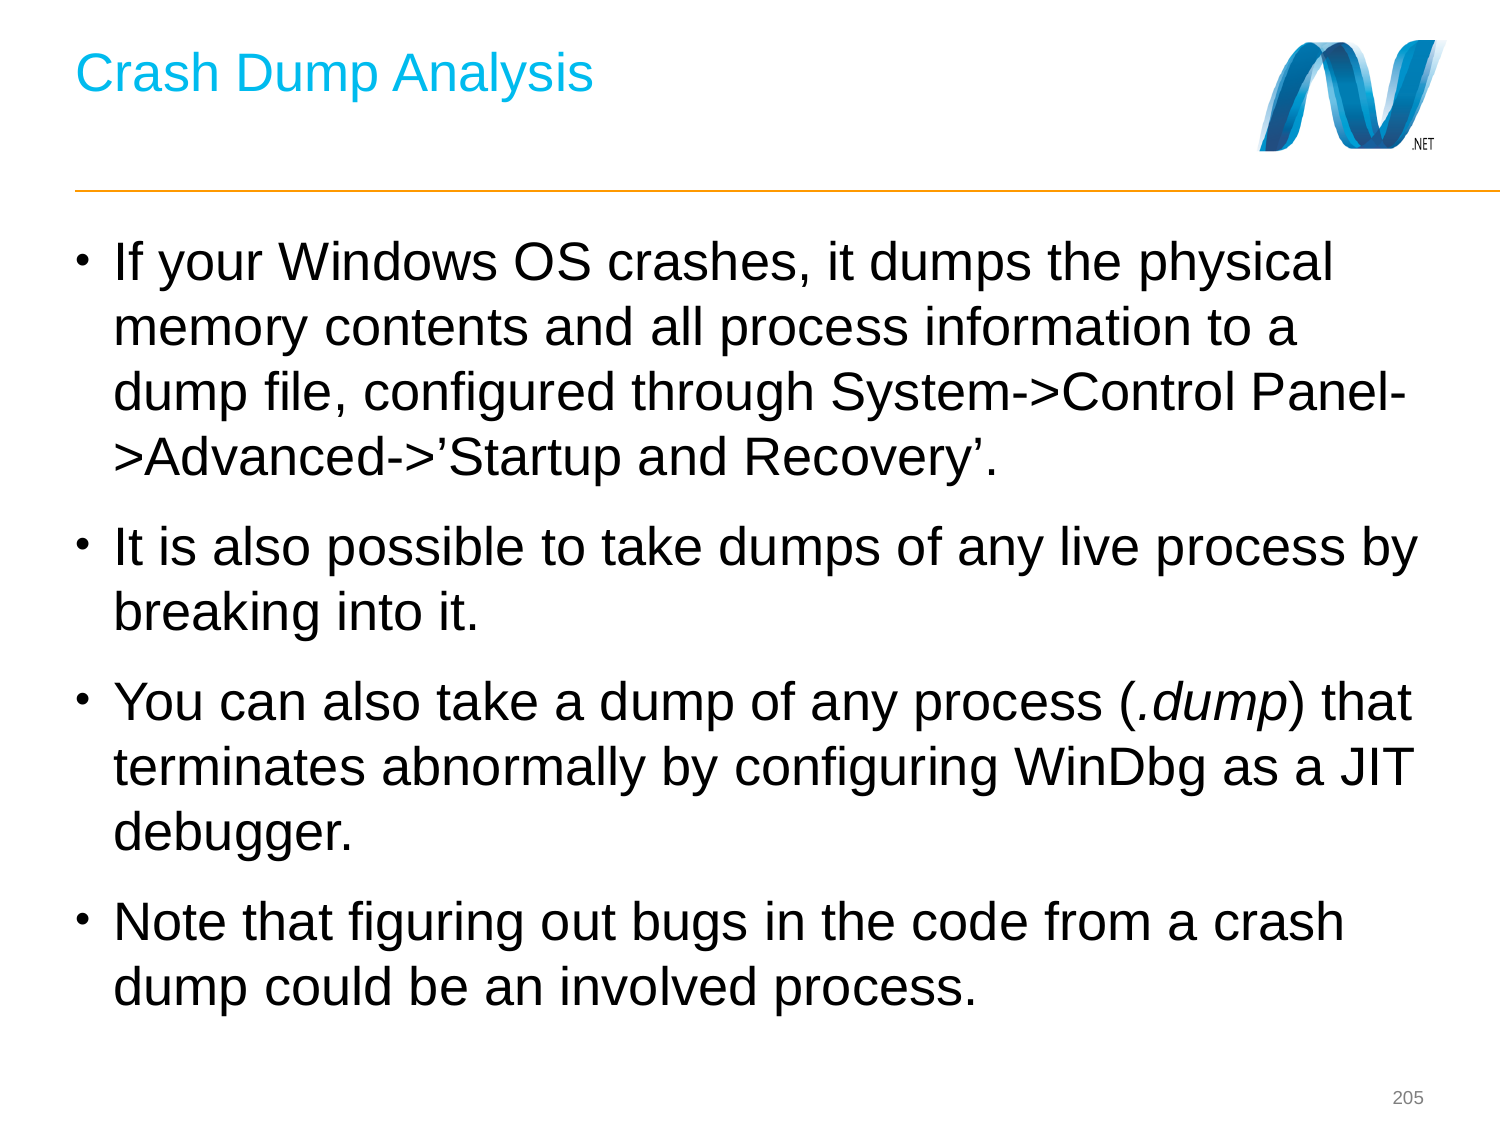

# Crash Dump Analysis
If your Windows OS crashes, it dumps the physical memory contents and all process information to a dump file, configured through System->Control Panel->Advanced->’Startup and Recovery’.
It is also possible to take dumps of any live process by breaking into it.
You can also take a dump of any process (.dump) that terminates abnormally by configuring WinDbg as a JIT debugger.
Note that figuring out bugs in the code from a crash dump could be an involved process.